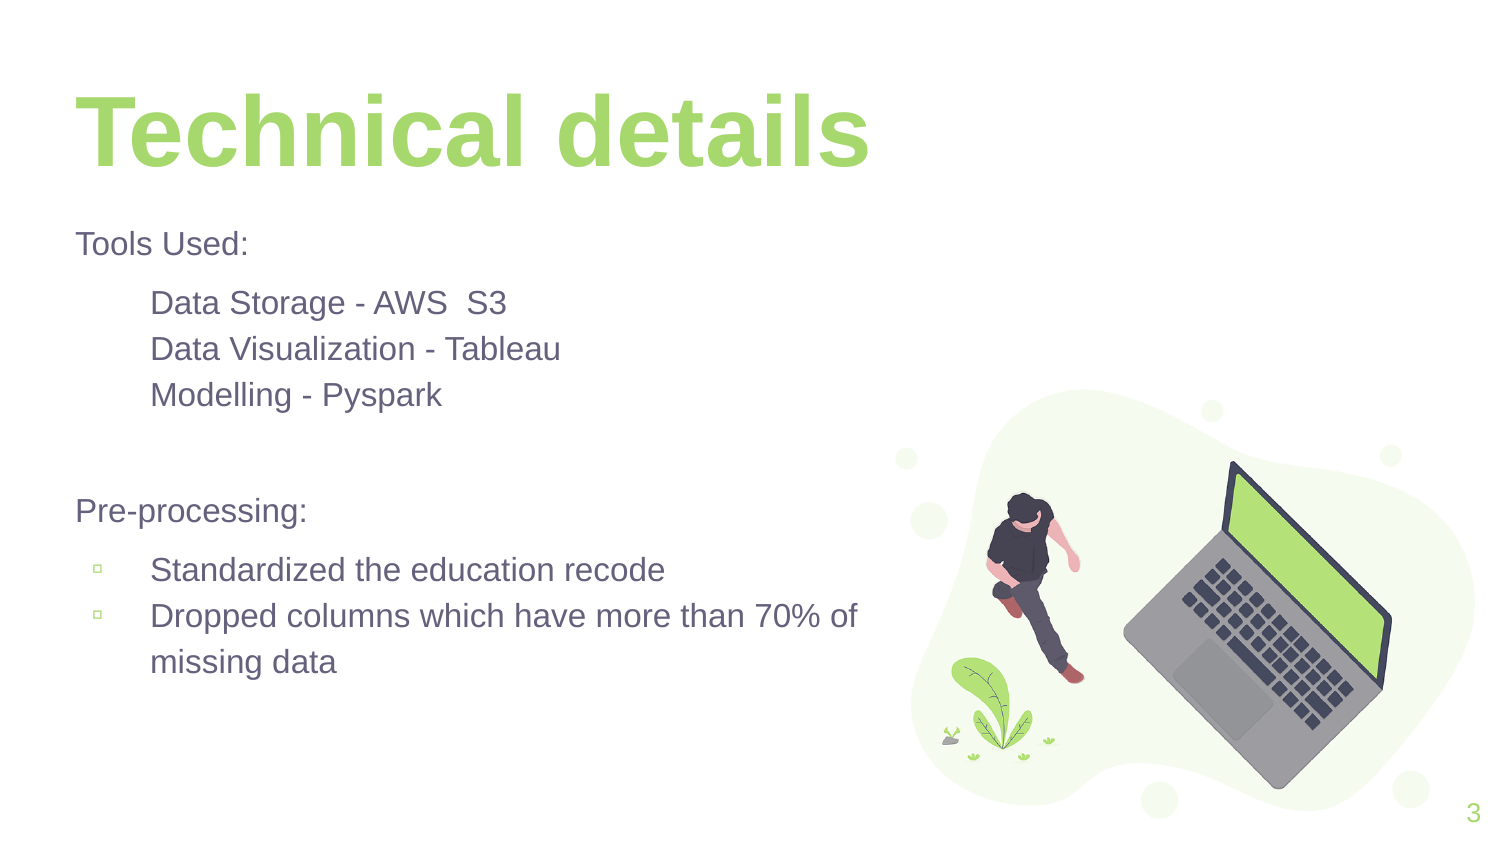

# Technical details
Tools Used:
Data Storage - AWS  S3
Data Visualization - Tableau
Modelling - Pyspark

Pre-processing:
Standardized the education recode
Dropped columns which have more than 70% of missing data

3